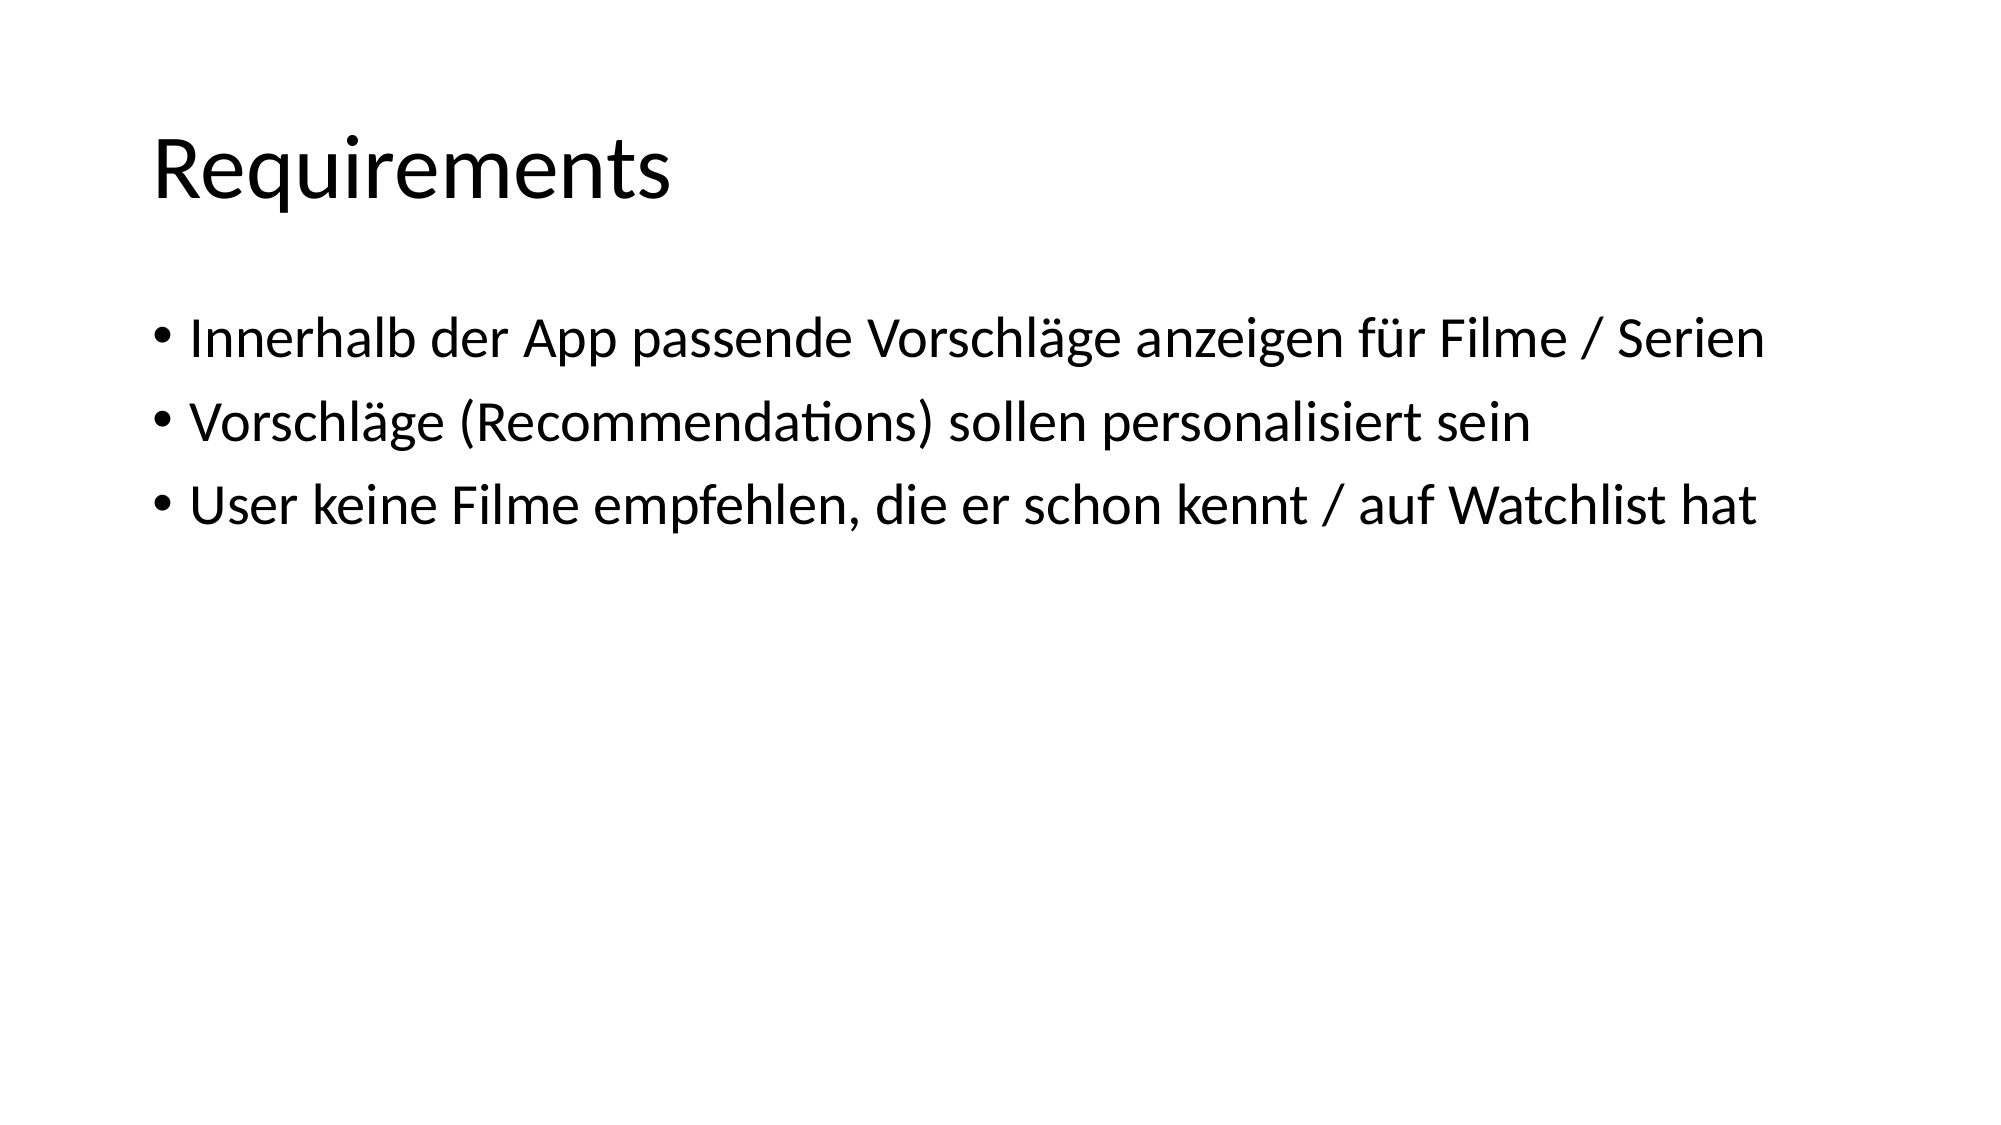

# Requirements
Innerhalb der App passende Vorschläge anzeigen für Filme / Serien
Vorschläge (Recommendations) sollen personalisiert sein
User keine Filme empfehlen, die er schon kennt / auf Watchlist hat